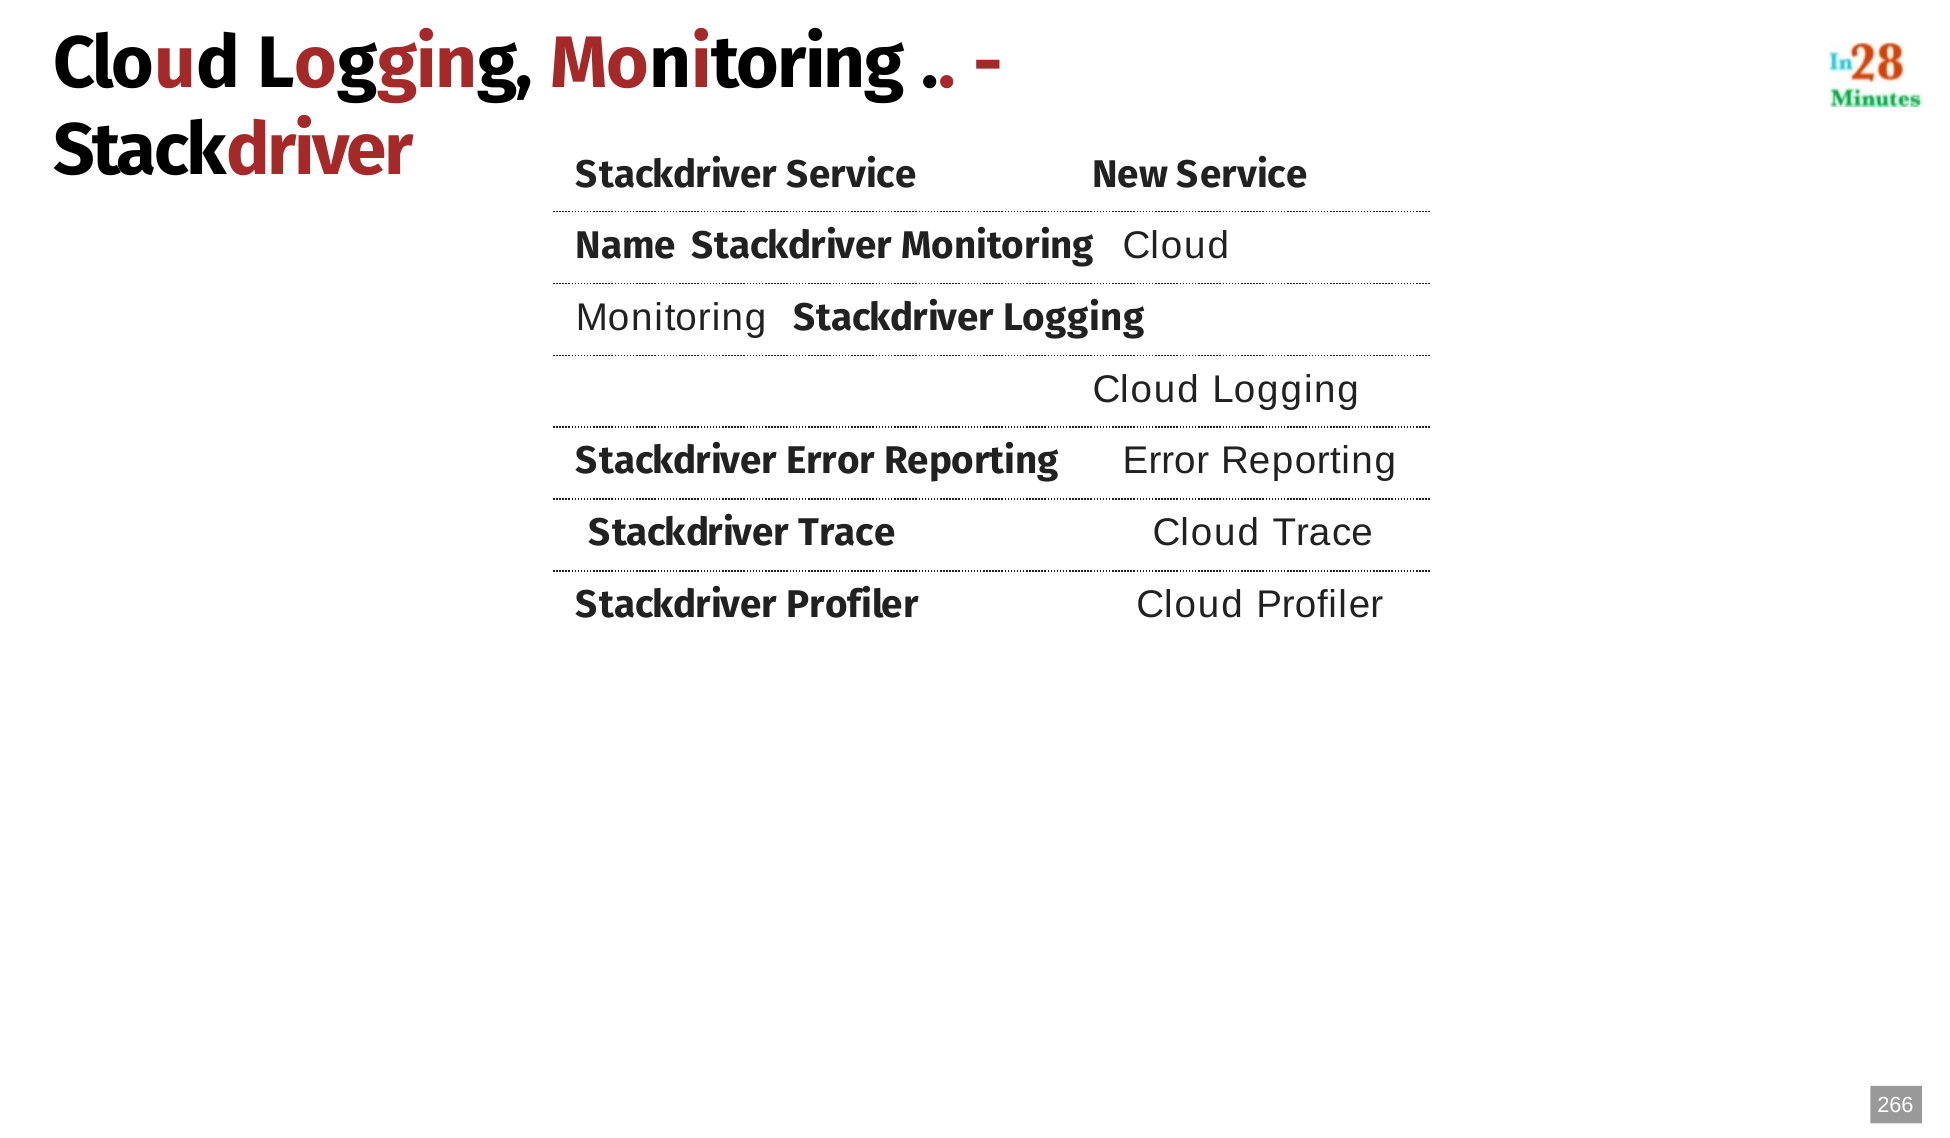

# Cloud Logging, Monitoring .. - Stackdriver
Stackdriver Service	New Service Name  Stackdriver Monitoring		Cloud Monitoring  Stackdriver Logging				Cloud Logging  Stackdriver Error Reporting			Error Reporting  Stackdriver Trace					Cloud Trace
Stackdriver Profiler	Cloud Profiler

266